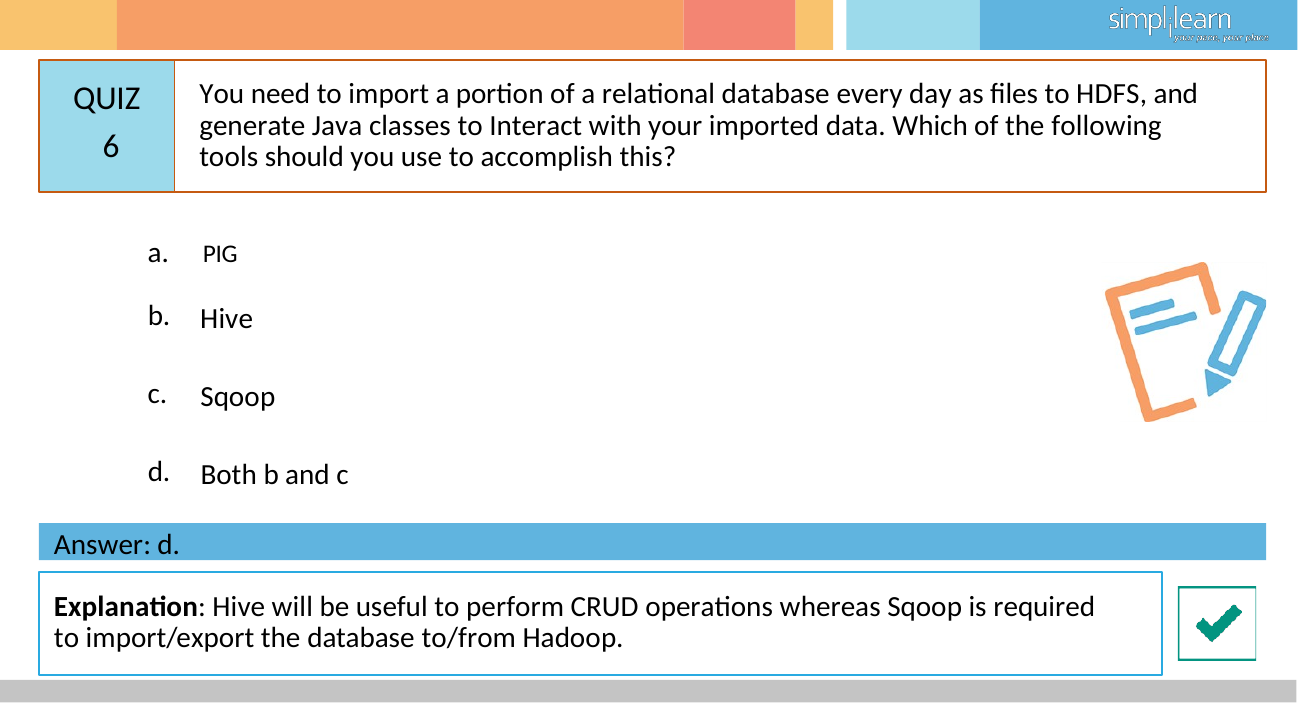

# QUIZ 6
You need to import a portion of a relational database every day as files to HDFS, and generate Java classes to Interact with your imported data. Which of the following tools should you use to accomplish this?
a.	PIG

b.
Hive
c.
Sqoop
d.
Both b and c
Answer: d.

Explanation: Hive will be useful to perform CRUD operations whereas Sqoop is required to import/export the database to/from Hadoop.